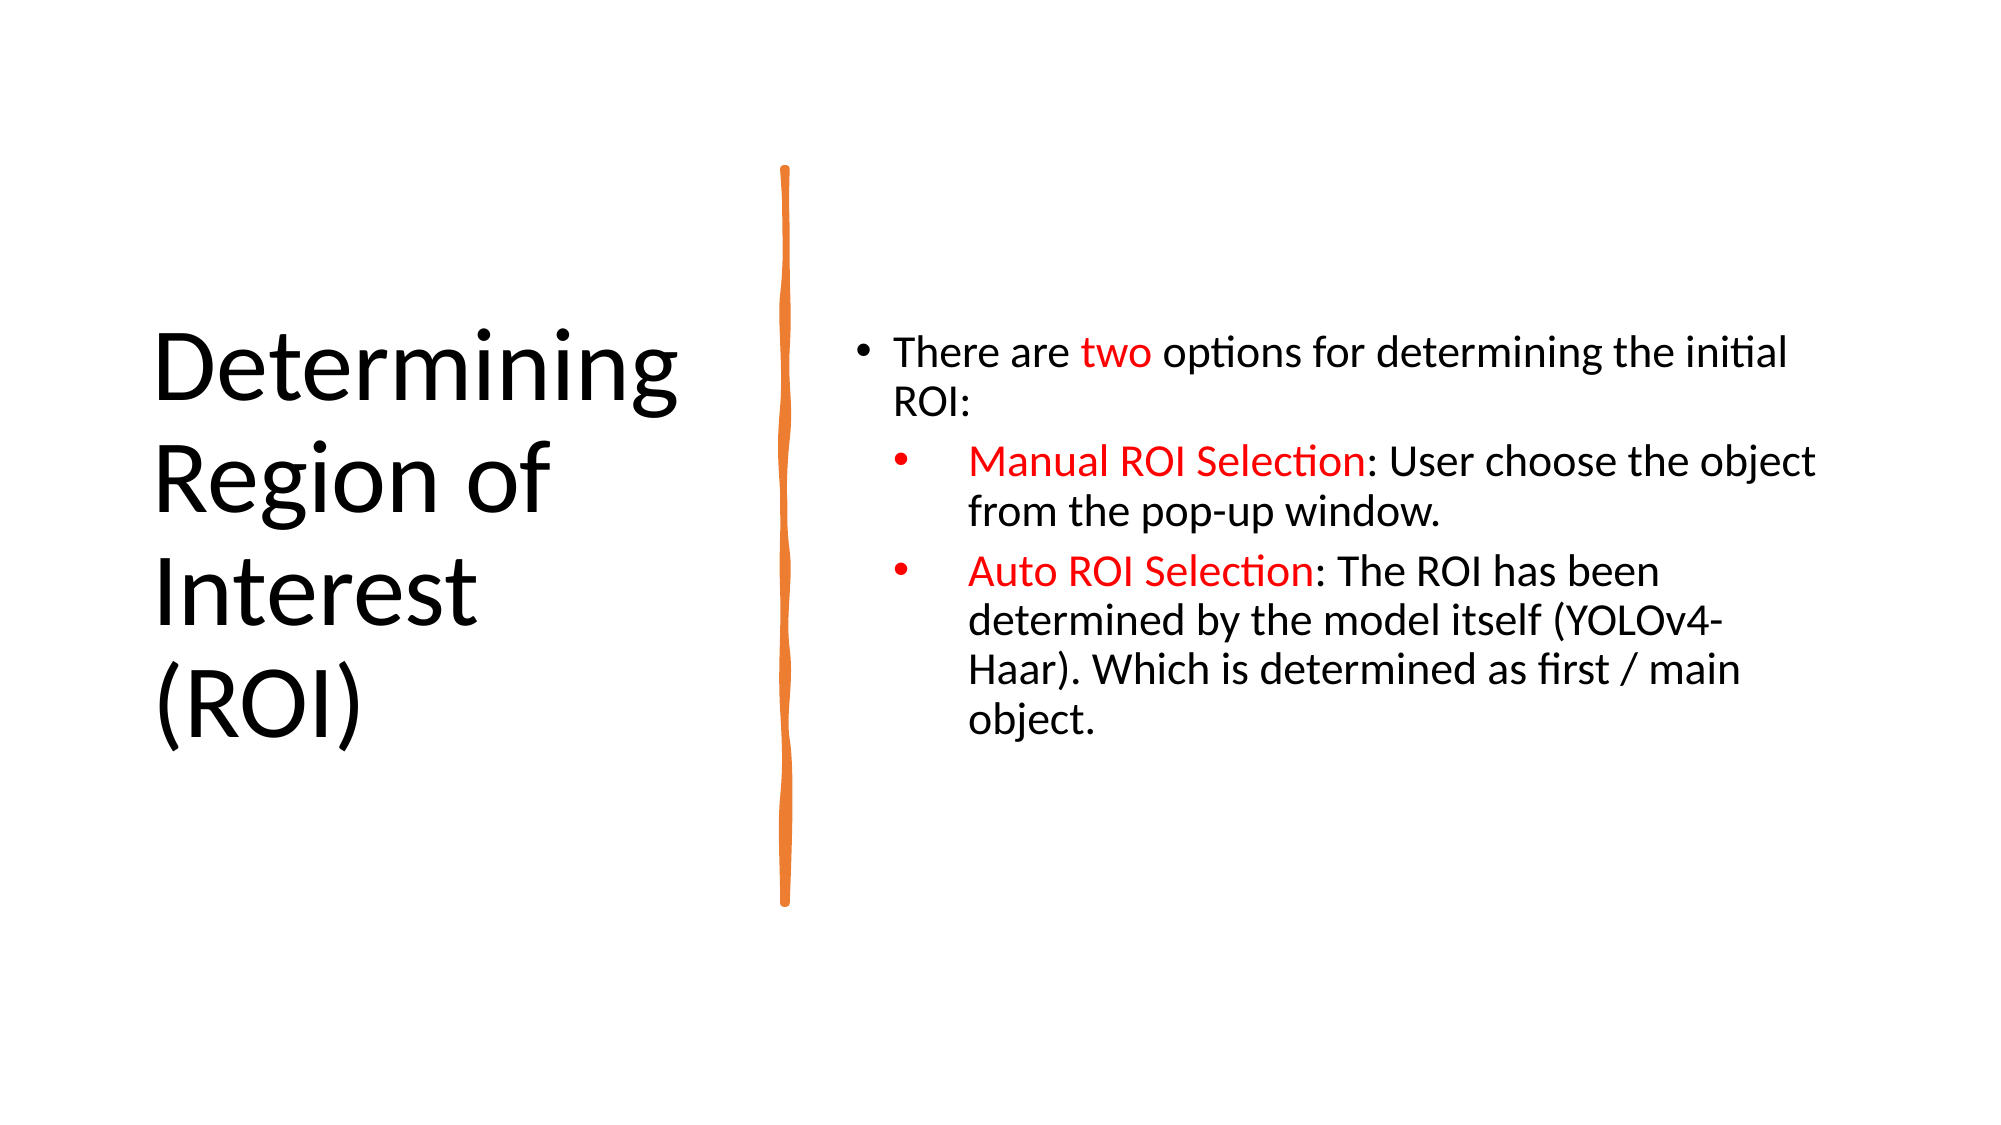

# Determining Region of Interest (ROI)
There are two options for determining the initial ROI:
Manual ROI Selection: User choose the object from the pop-up window.
Auto ROI Selection: The ROI has been determined by the model itself (YOLOv4- Haar). Which is determined as first / main object.